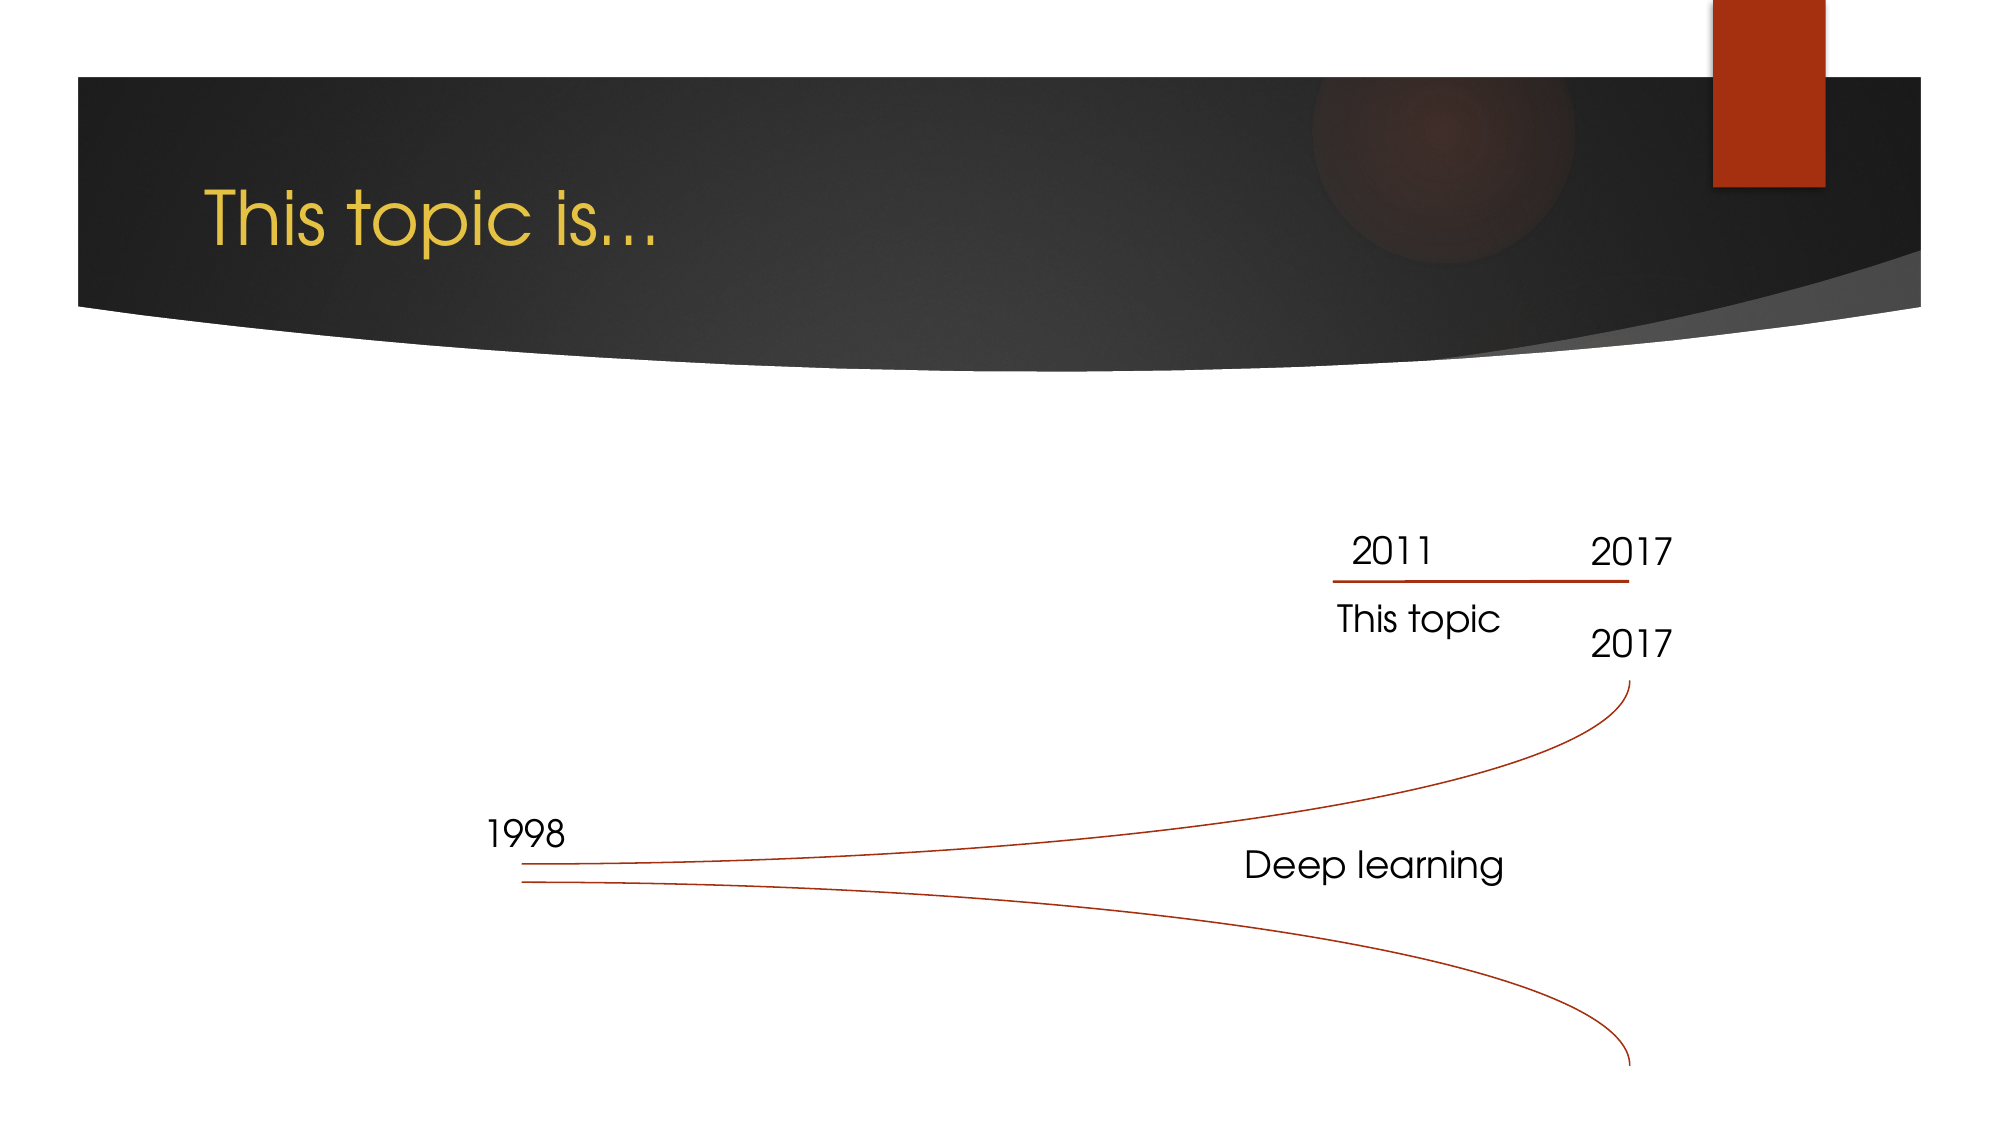

# This topic is…

2011
2017
This topic
2017
1998
Deep learning